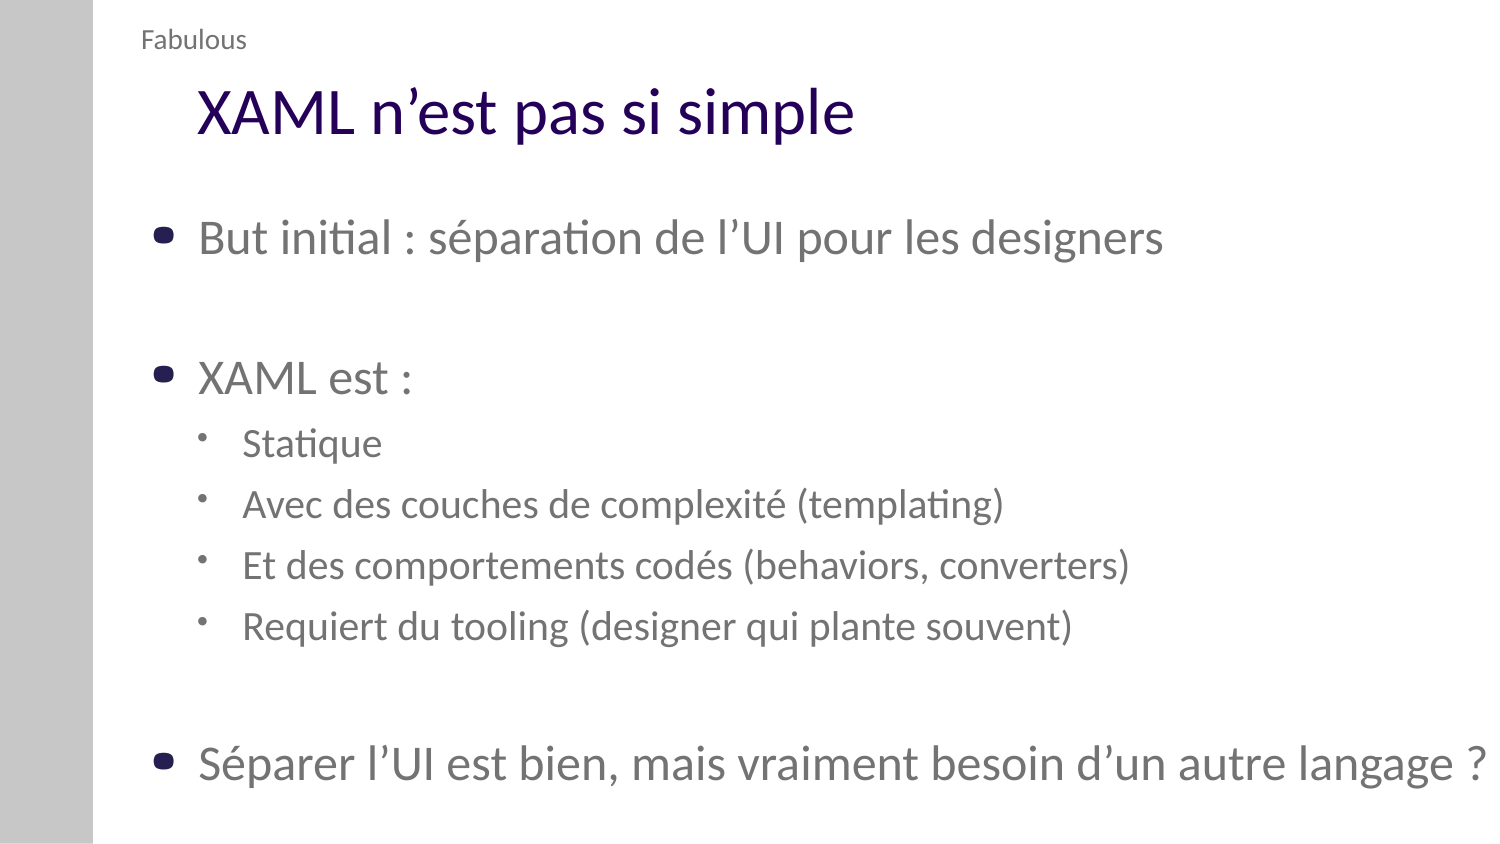

Fabulous
# XAML n’est pas si simple
But initial : séparation de l’UI pour les designers

XAML est :
Statique
Avec des couches de complexité (templating)
Et des comportements codés (behaviors, converters)
Requiert du tooling (designer qui plante souvent)

Séparer l’UI est bien, mais vraiment besoin d’un autre langage ?